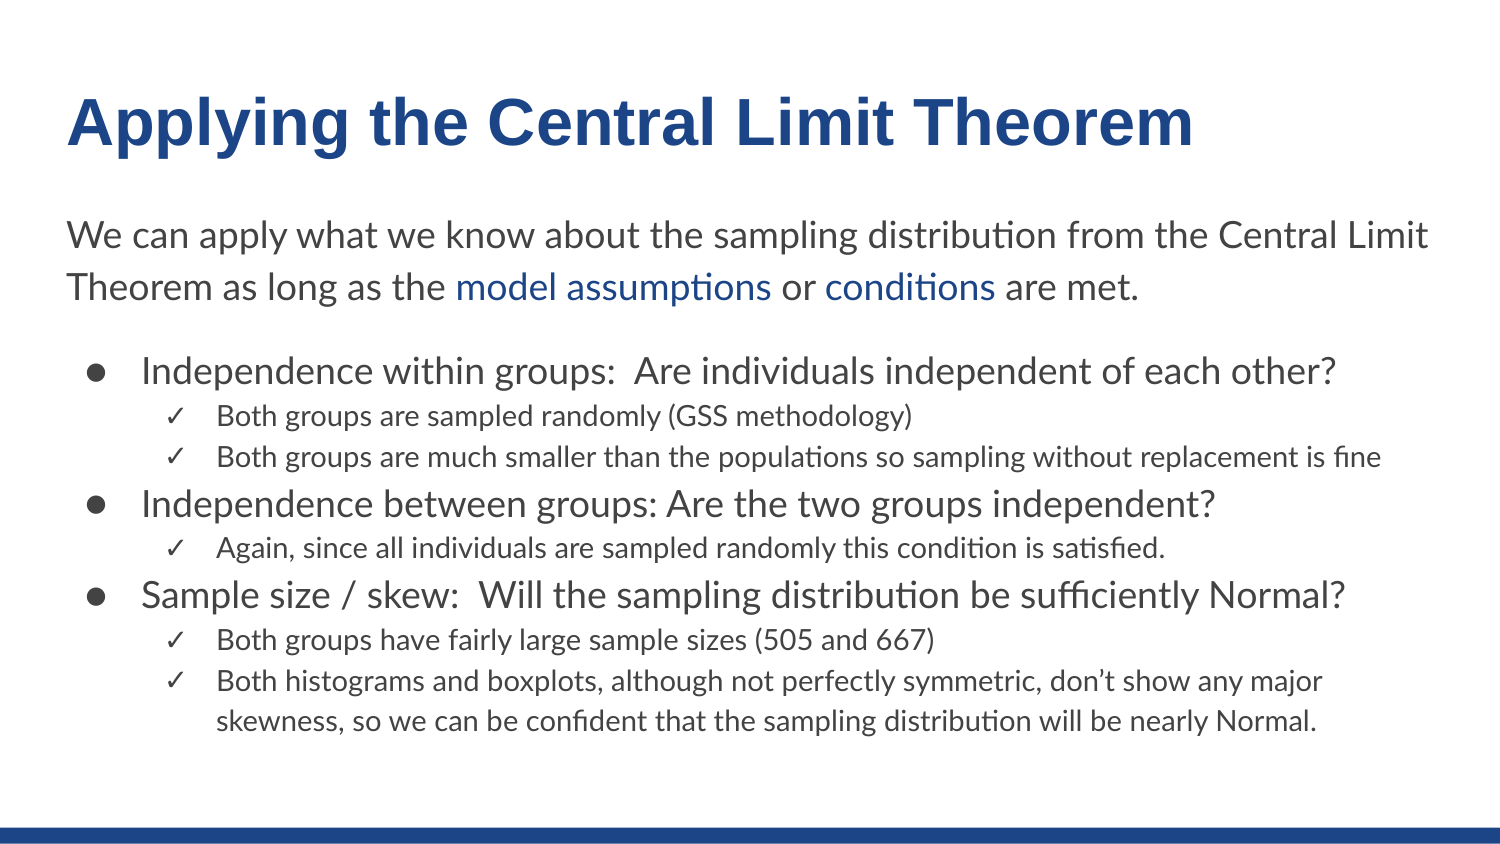

# Applying the Central Limit Theorem
We can apply what we know about the sampling distribution from the Central Limit Theorem as long as the model assumptions or conditions are met.
Independence within groups:  Are individuals independent of each other?
Both groups are sampled randomly (GSS methodology)
Both groups are much smaller than the populations so sampling without replacement is fine
Independence between groups: Are the two groups independent?
Again, since all individuals are sampled randomly this condition is satisfied.
Sample size / skew:  Will the sampling distribution be sufficiently Normal?
Both groups have fairly large sample sizes (505 and 667)
Both histograms and boxplots, although not perfectly symmetric, don’t show any major skewness, so we can be confident that the sampling distribution will be nearly Normal.